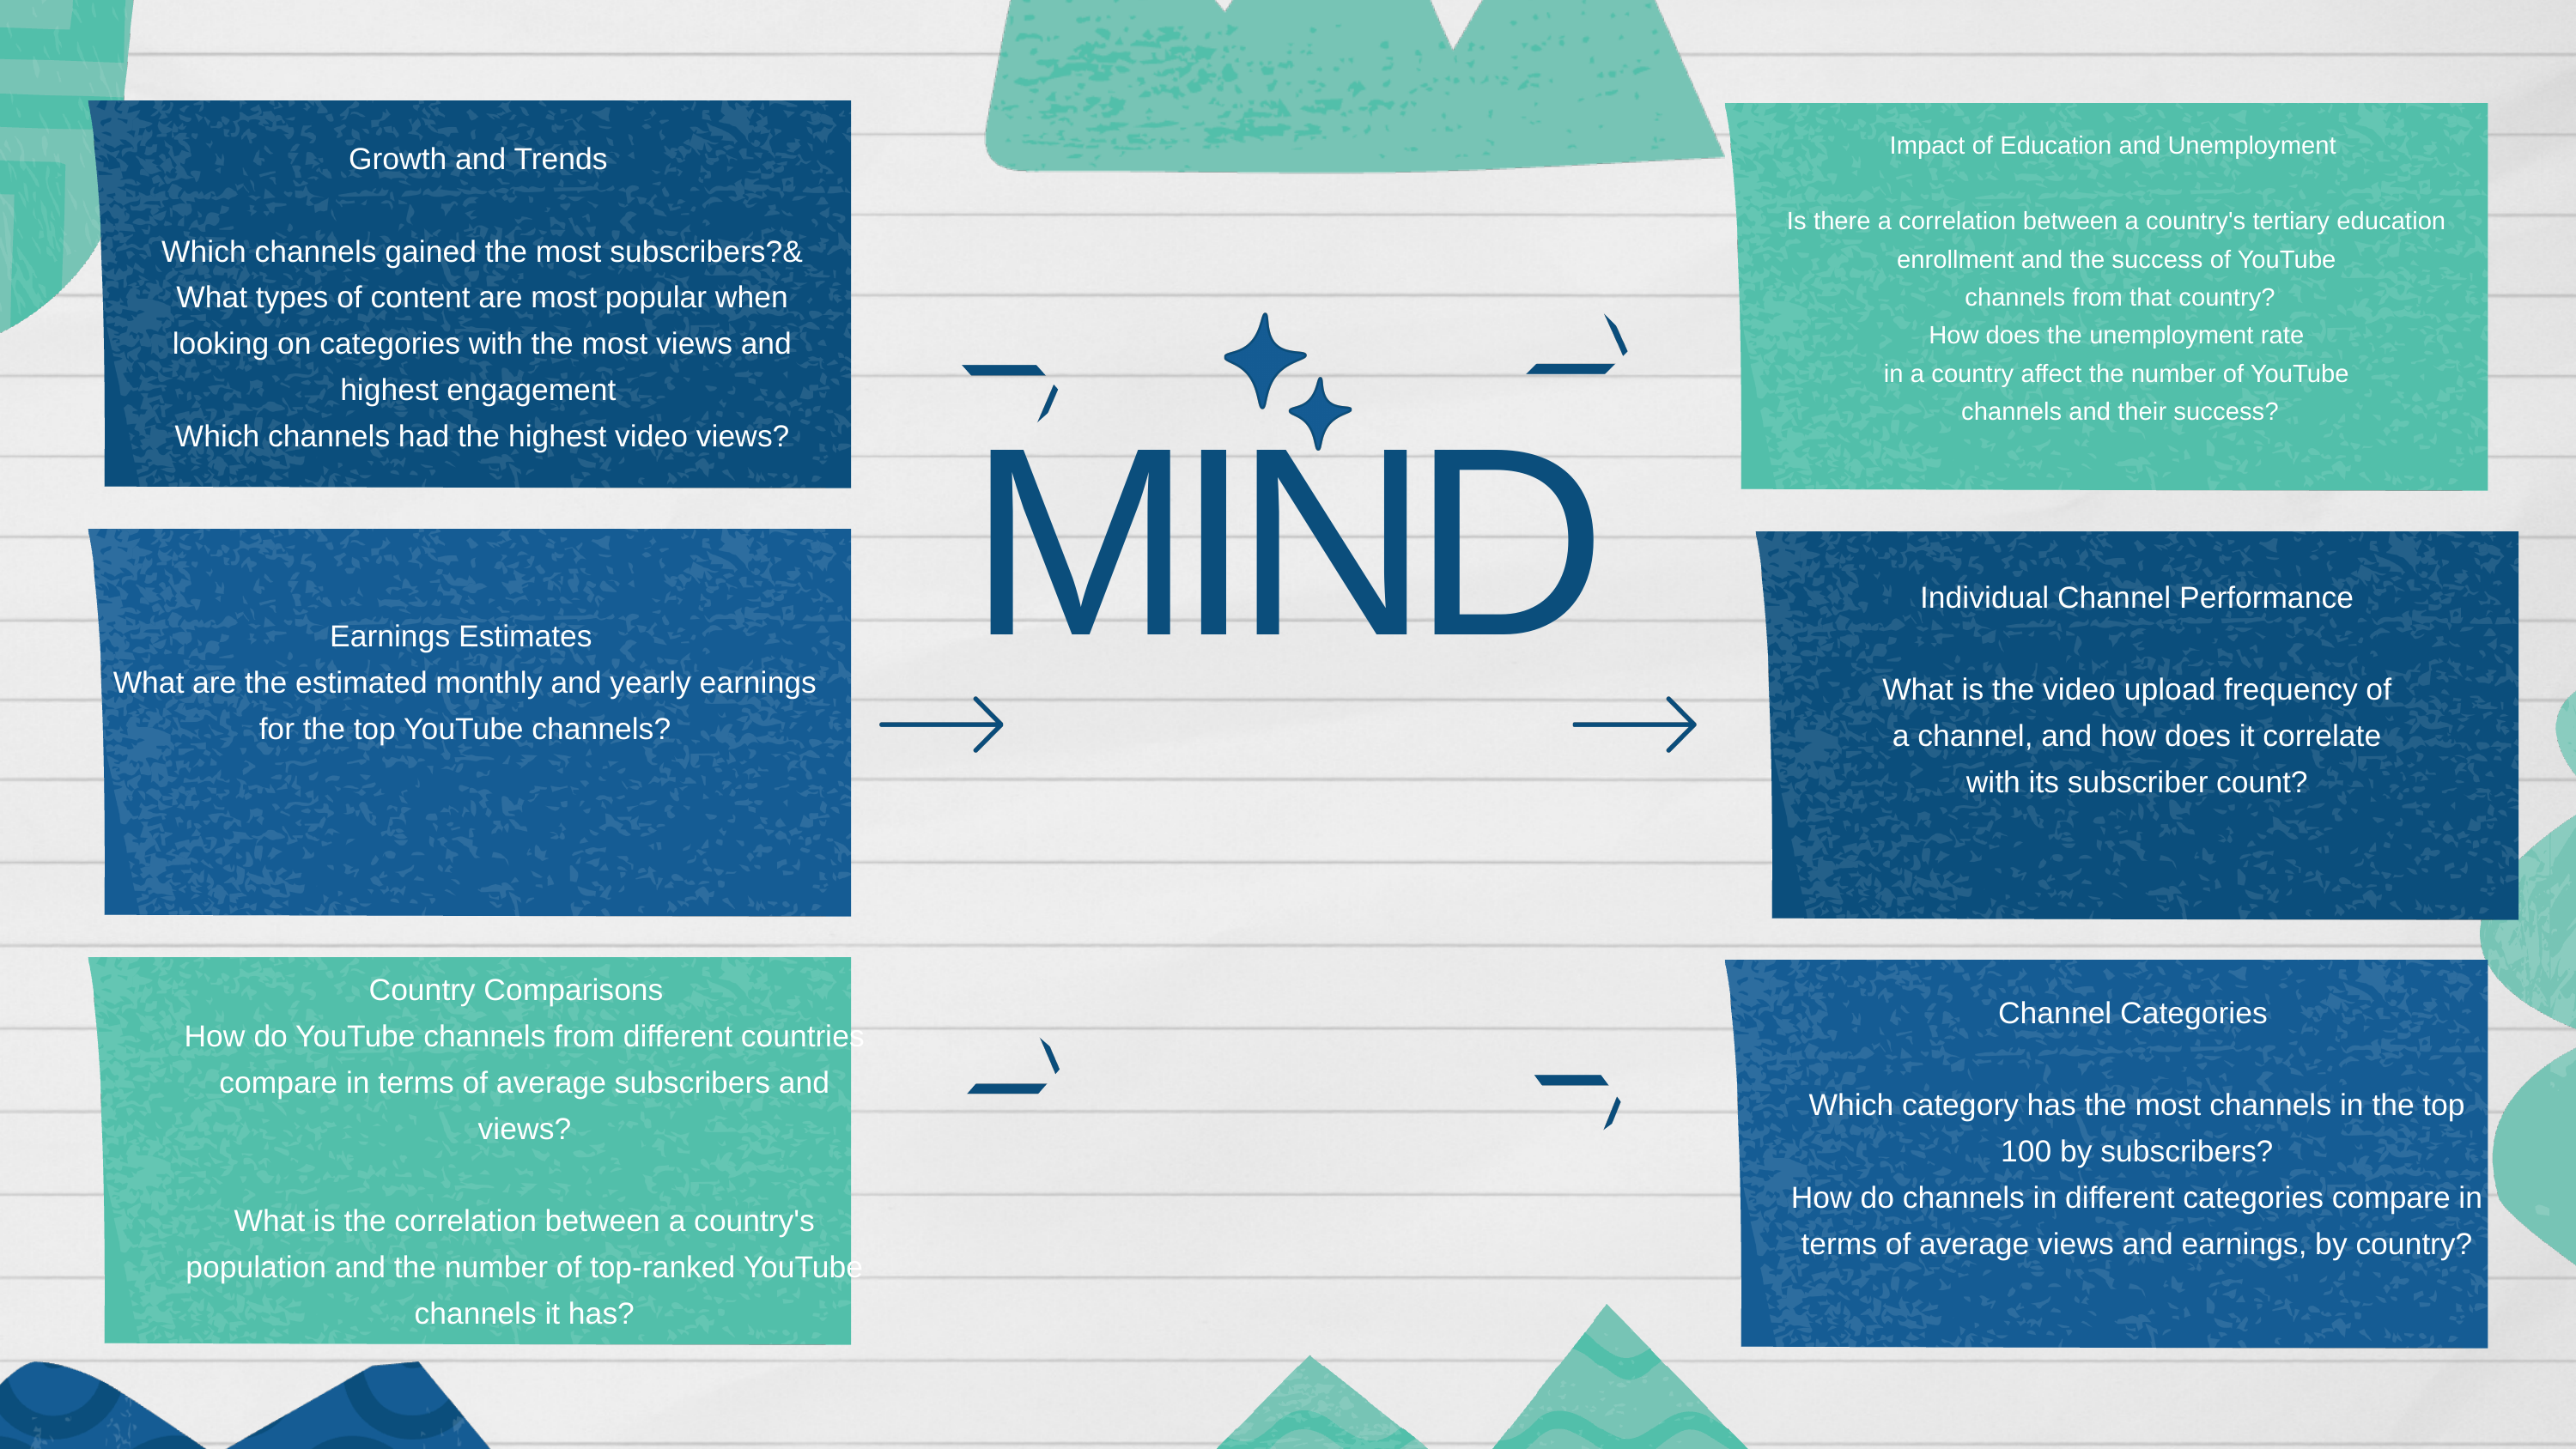

Impact of Education and Unemployment

Is there a correlation between a country's tertiary education
enrollment and the success of YouTube
channels from that country?
How does the unemployment rate
in a country affect the number of YouTube
channels and their success?

Growth and Trends

Which channels gained the most subscribers?& What types of content are most popular when looking on categories with the most views and highest engagement
Which channels had the highest video views?

MIND

Individual Channel Performance

What is the video upload frequency of a channel, and how does it correlate with its subscriber count?

Earnings Estimates
What are the estimated monthly and yearly earnings for the top YouTube channels?

Country Comparisons
How do YouTube channels from different countries compare in terms of average subscribers and views?

What is the correlation between a country's population and the number of top-ranked YouTube channels it has?

Channel Categories

Which category has the most channels in the top 100 by subscribers?
How do channels in different categories compare in terms of average views and earnings, by country?